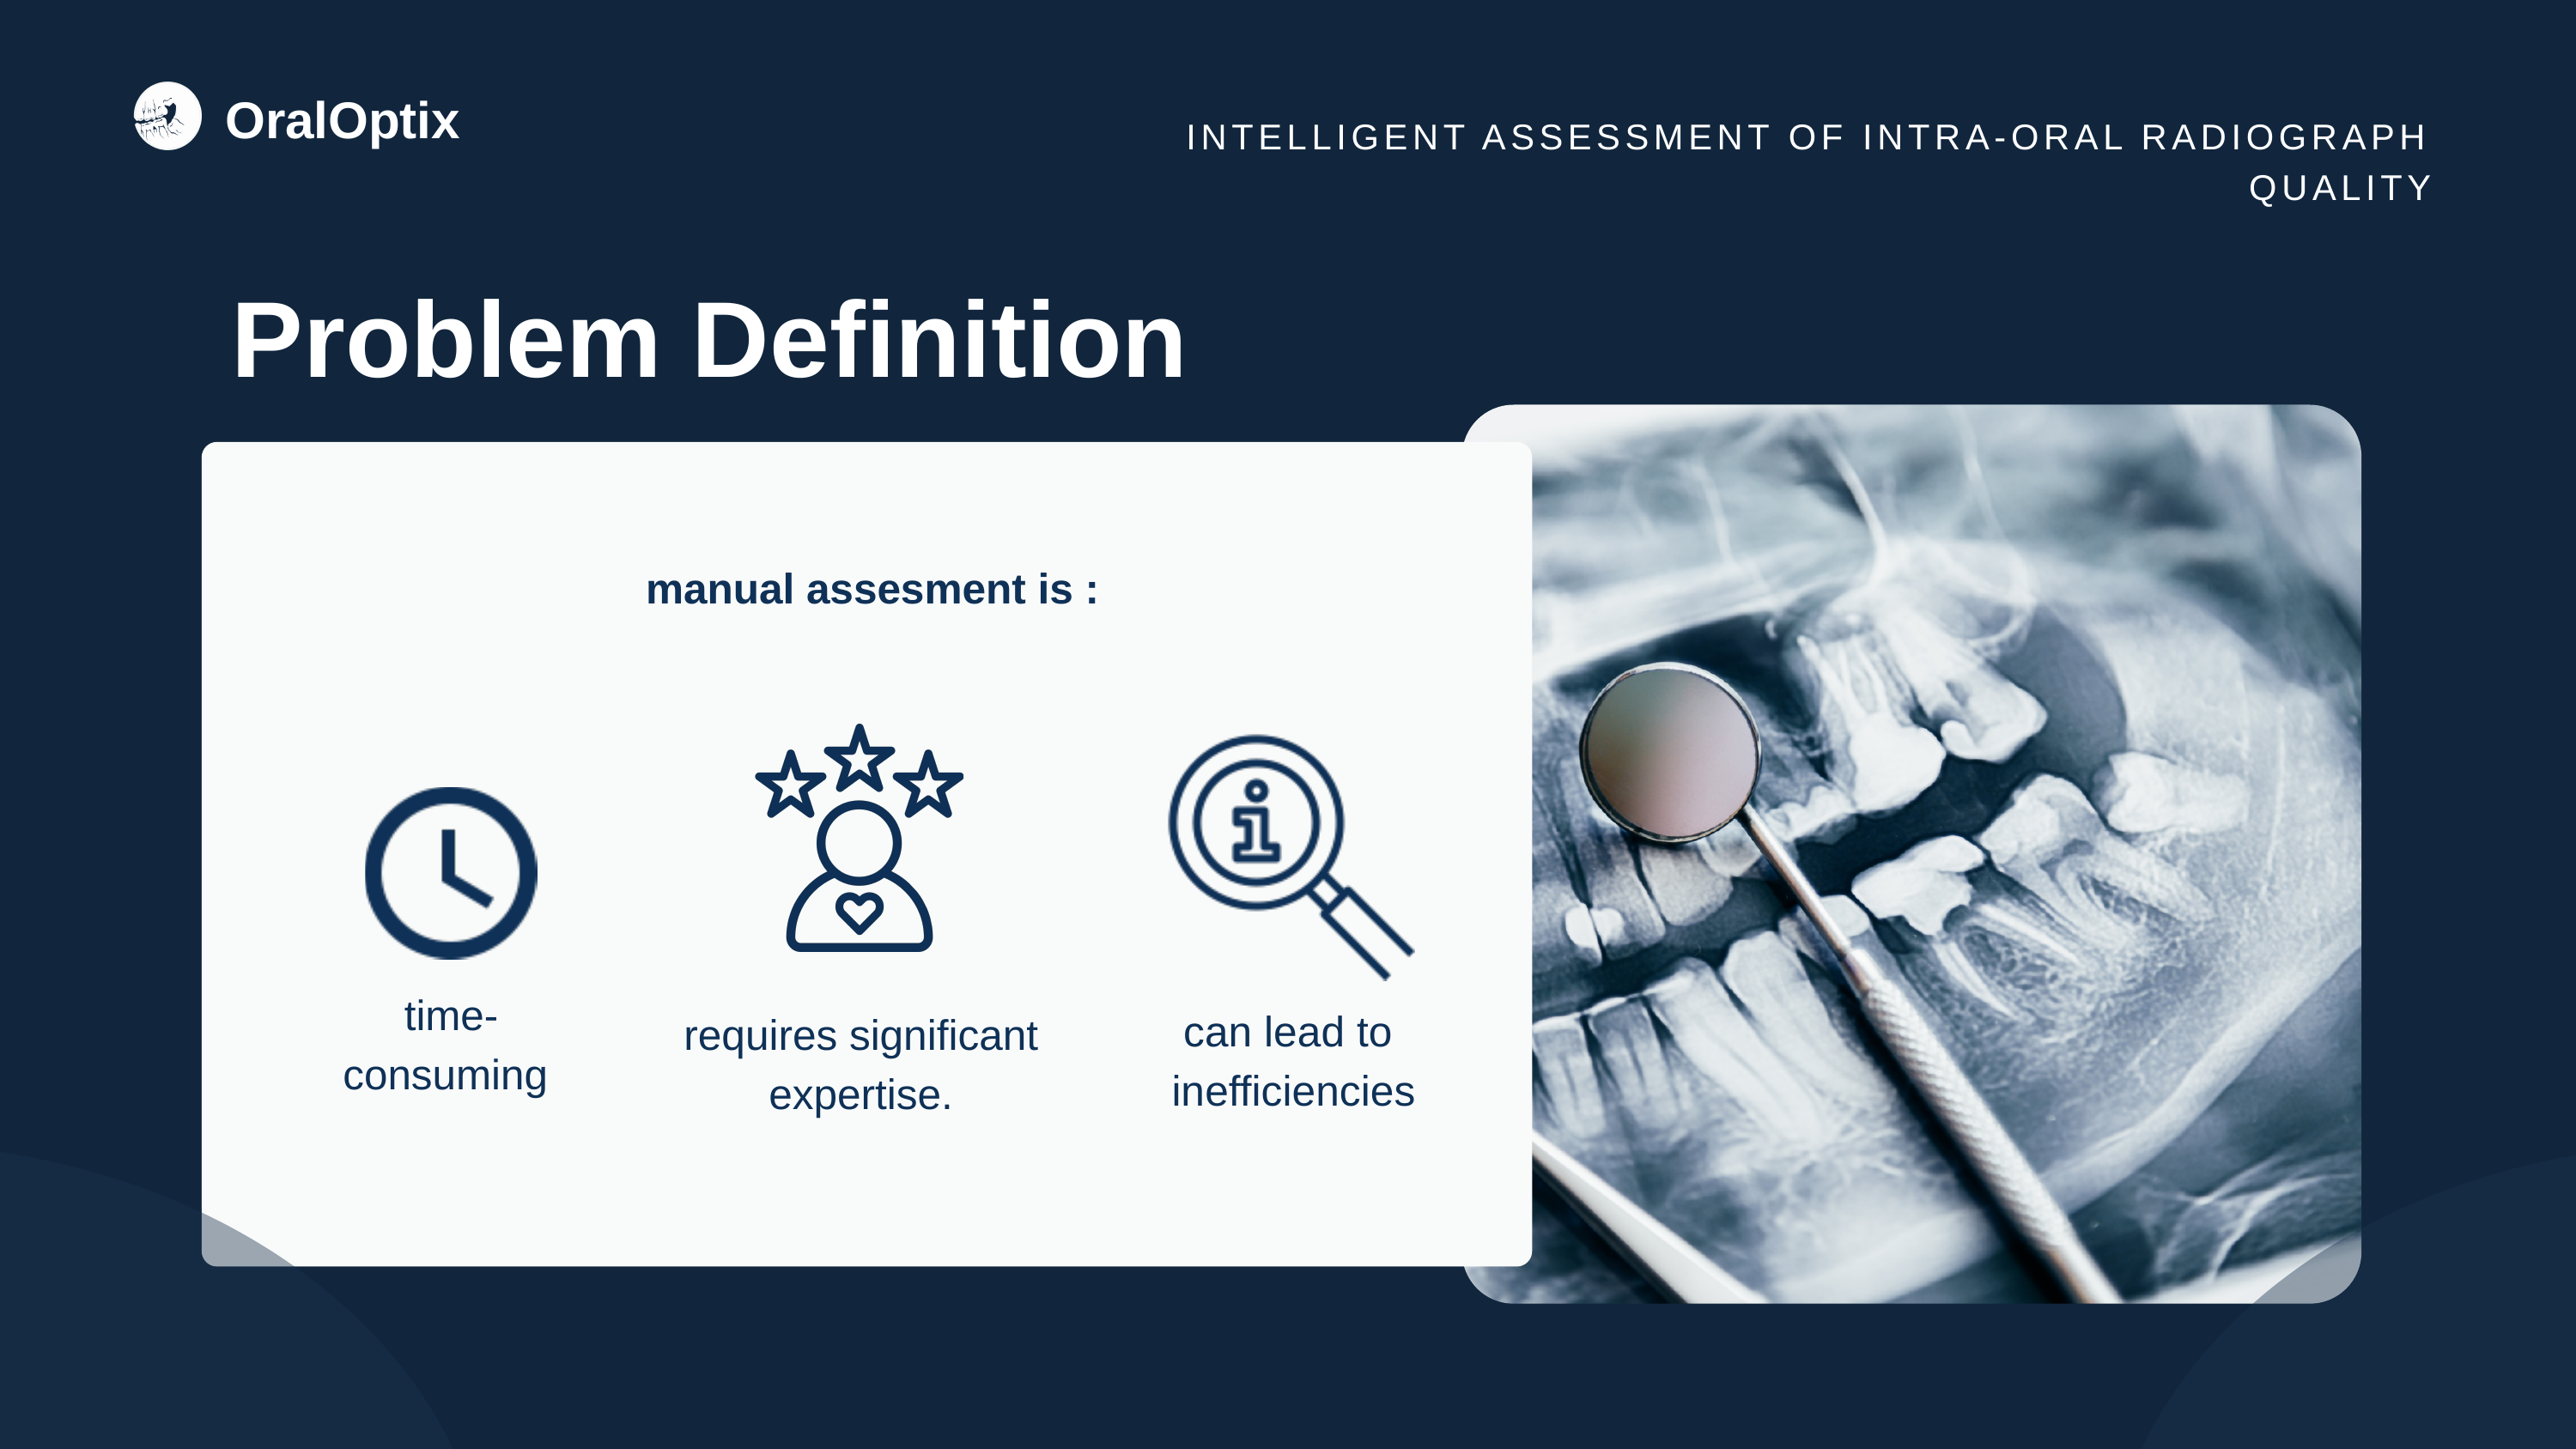

OralOptix
INTELLIGENT ASSESSMENT OF INTRA-ORAL RADIOGRAPH QUALITY
 Problem Definition

manual assesment is :

time-
consuming

can lead to
 inefficiencies
requires significant
expertise.